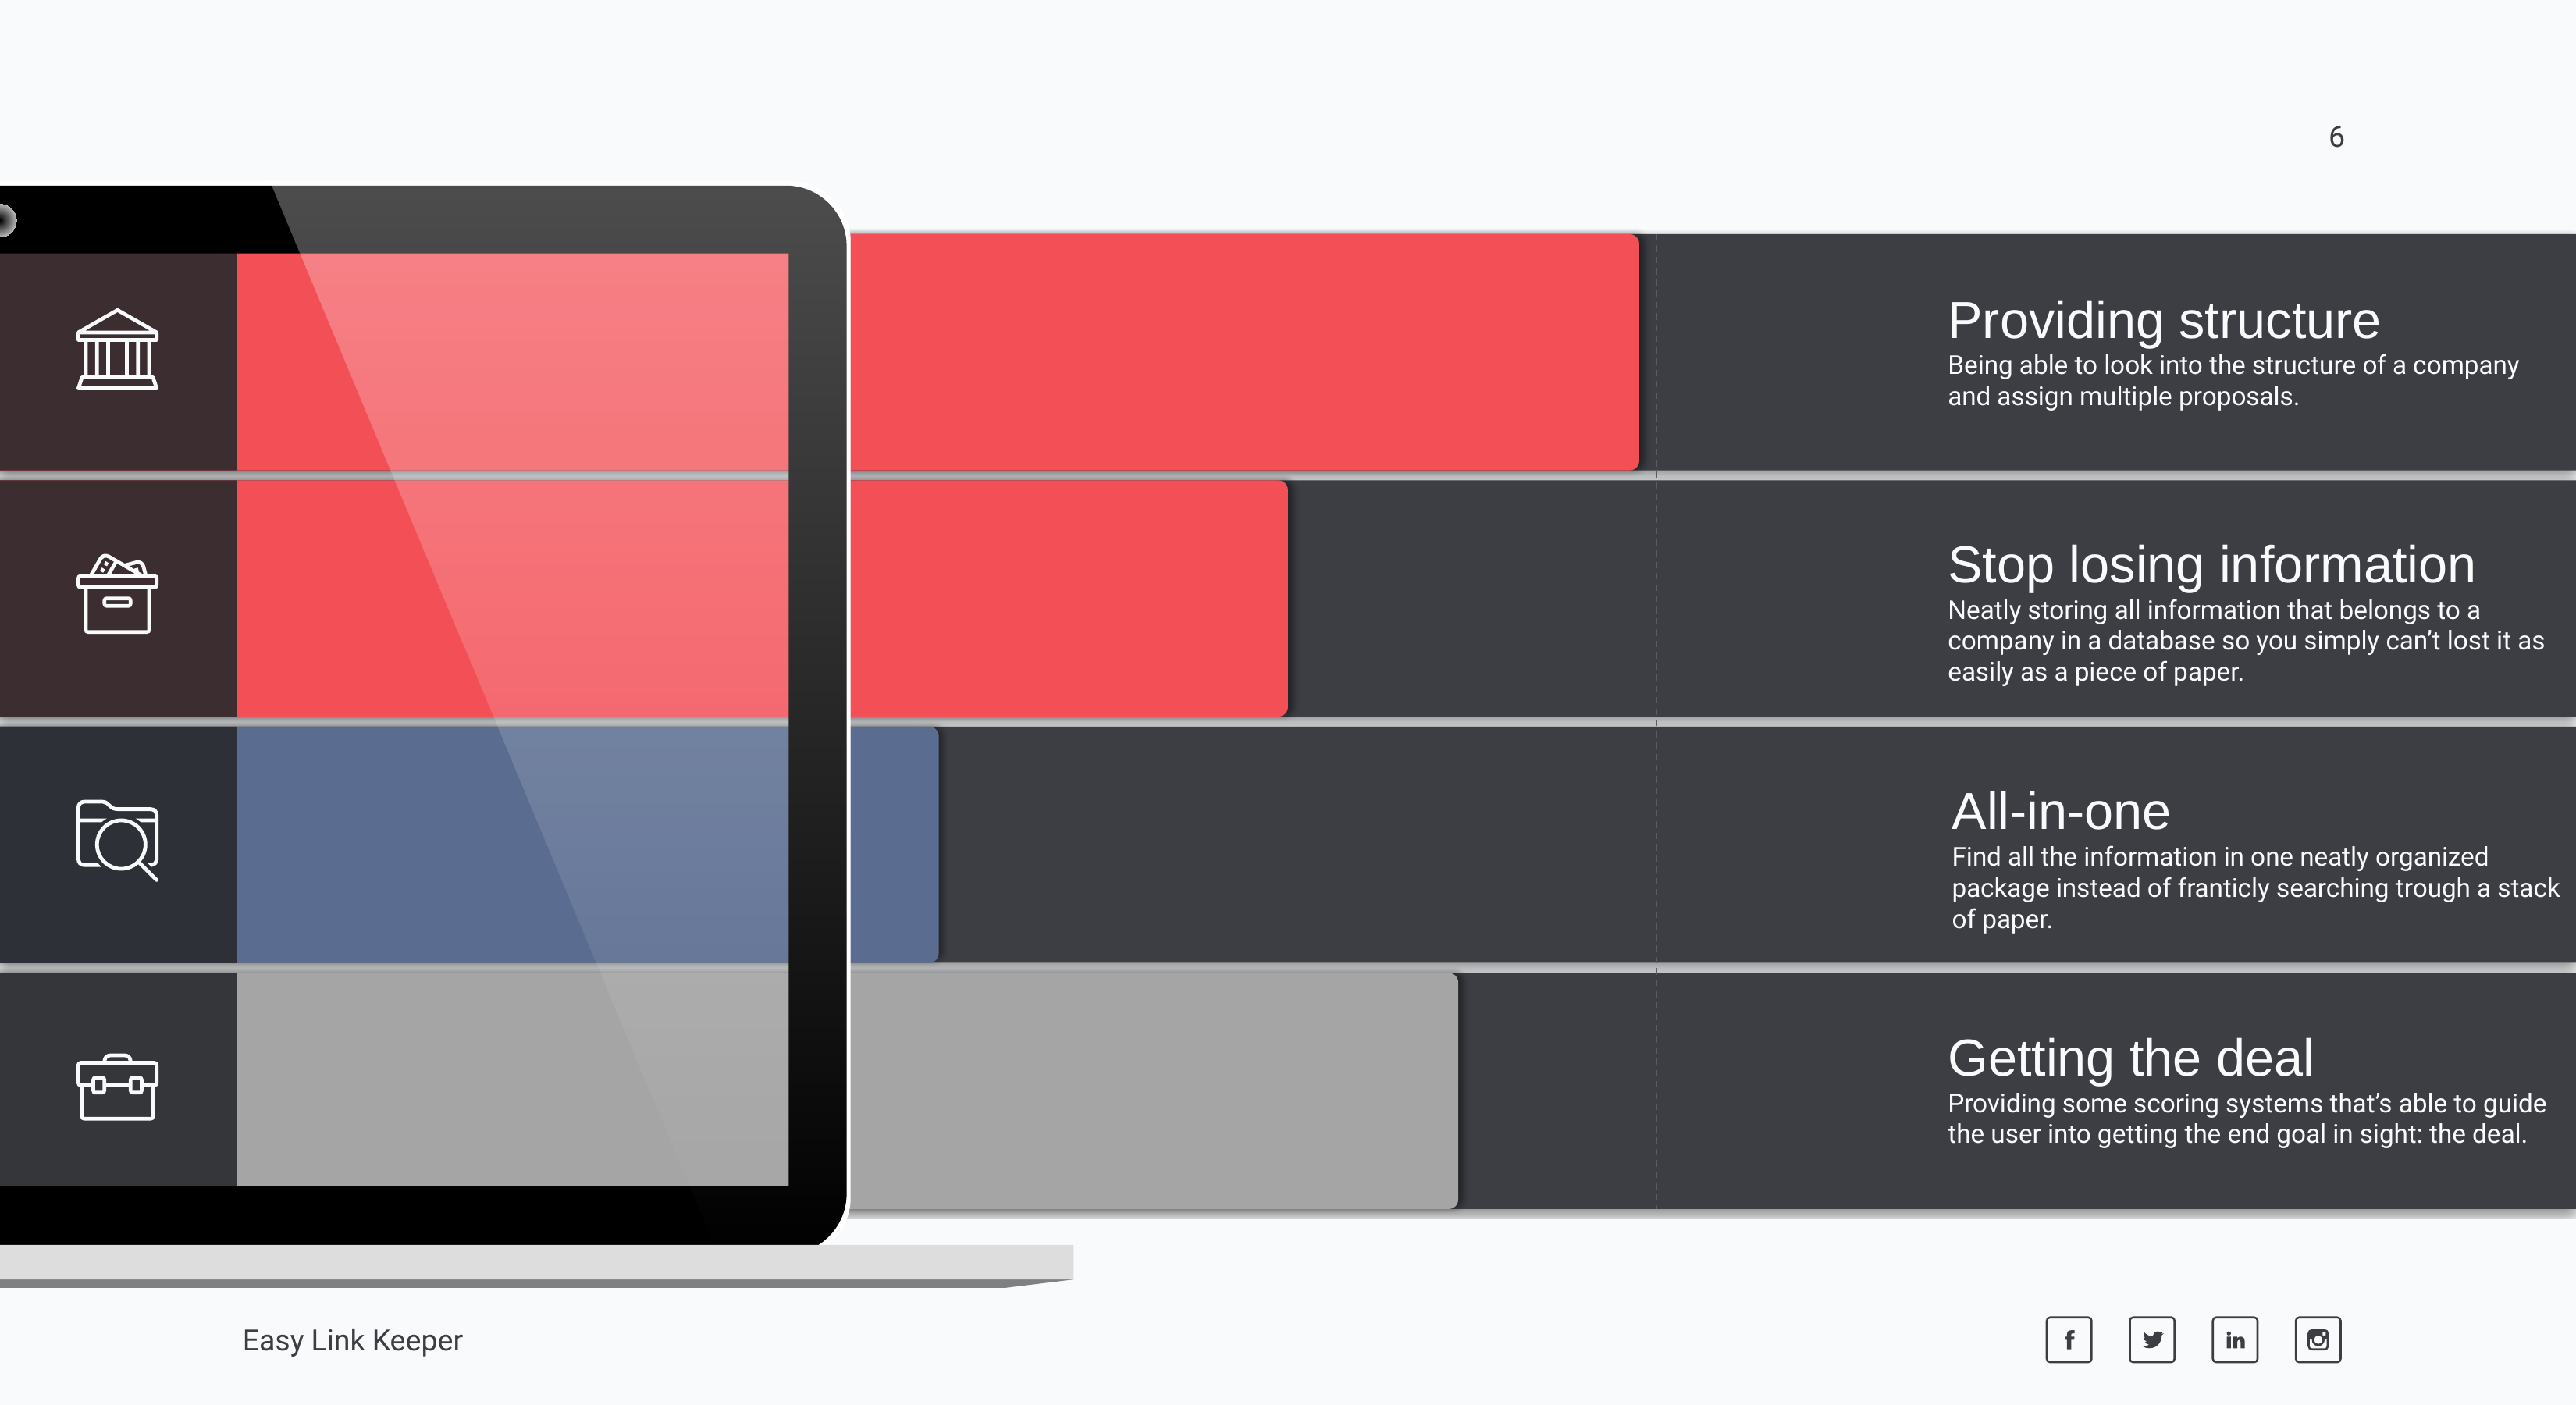

6

Providing structure
Being able to look into the structure of a company and assign multiple proposals.

Stop losing information
Neatly storing all information that belongs to a company in a database so you simply can’t lost it as easily as a piece of paper.

All-in-one
Find all the information in one neatly organized package instead of franticly searching trough a stack of paper.

Getting the deal
Providing some scoring systems that’s able to guide the user into getting the end goal in sight: the deal.